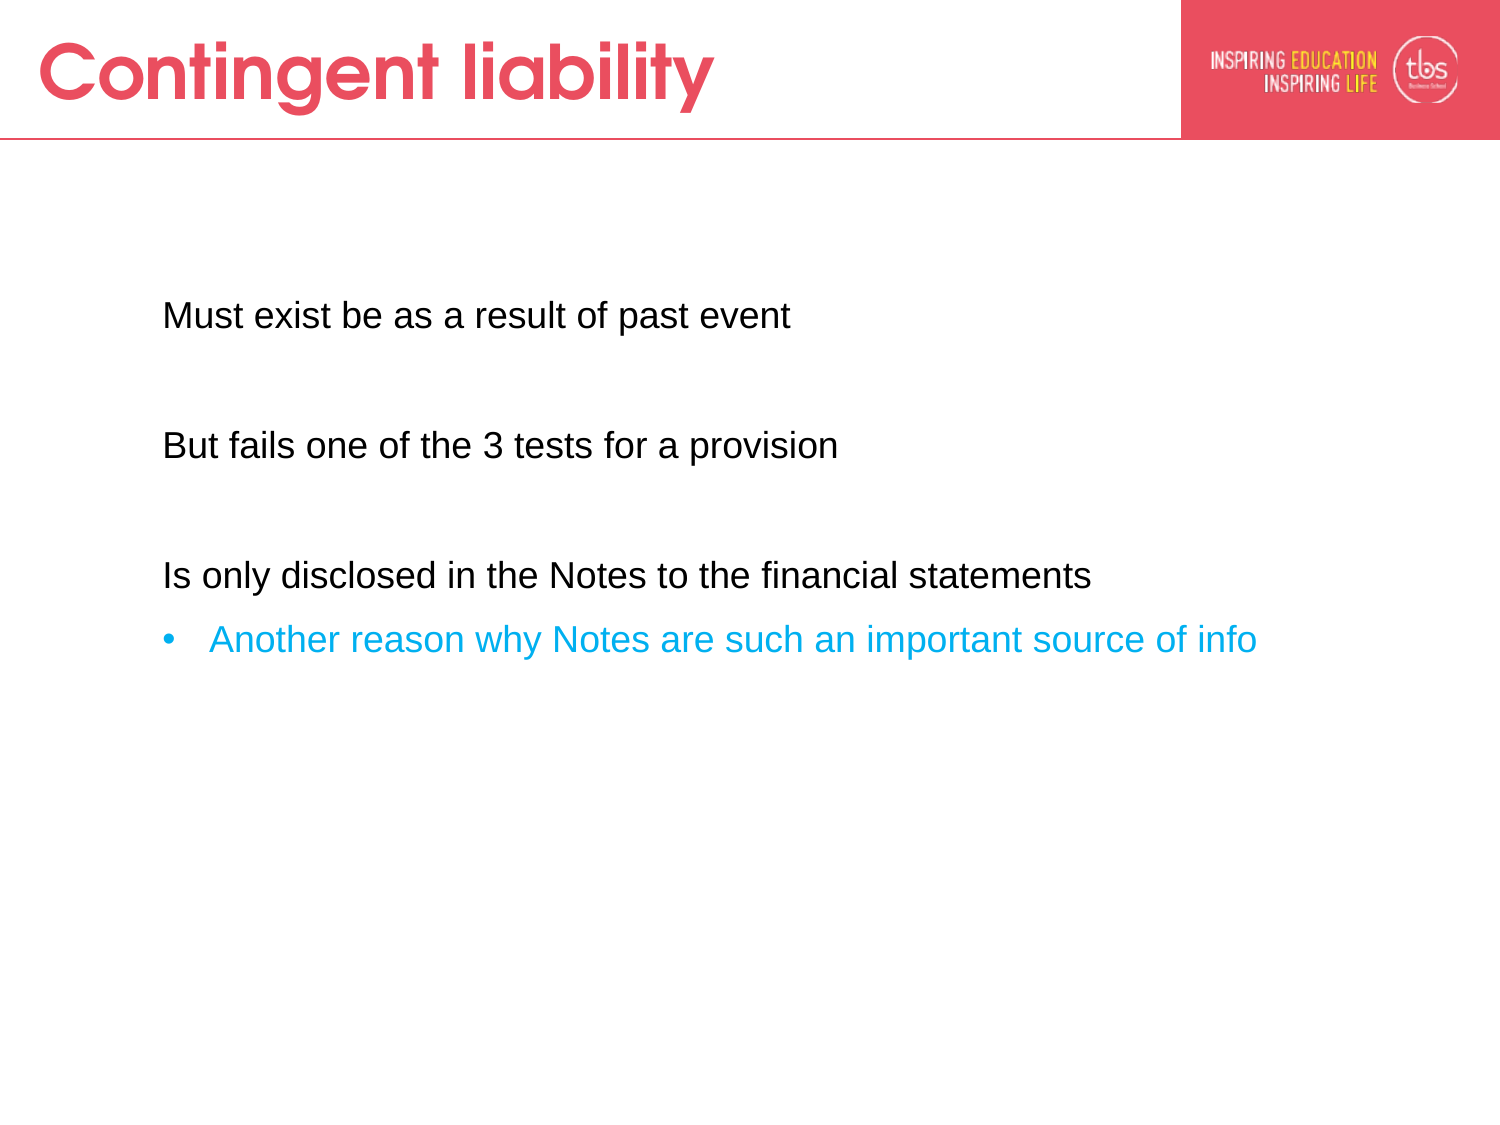

# Contingent liability

Must exist be as a result of past event

But fails one of the 3 tests for a provision

Is only disclosed in the Notes to the financial statements
Another reason why Notes are such an important source of info